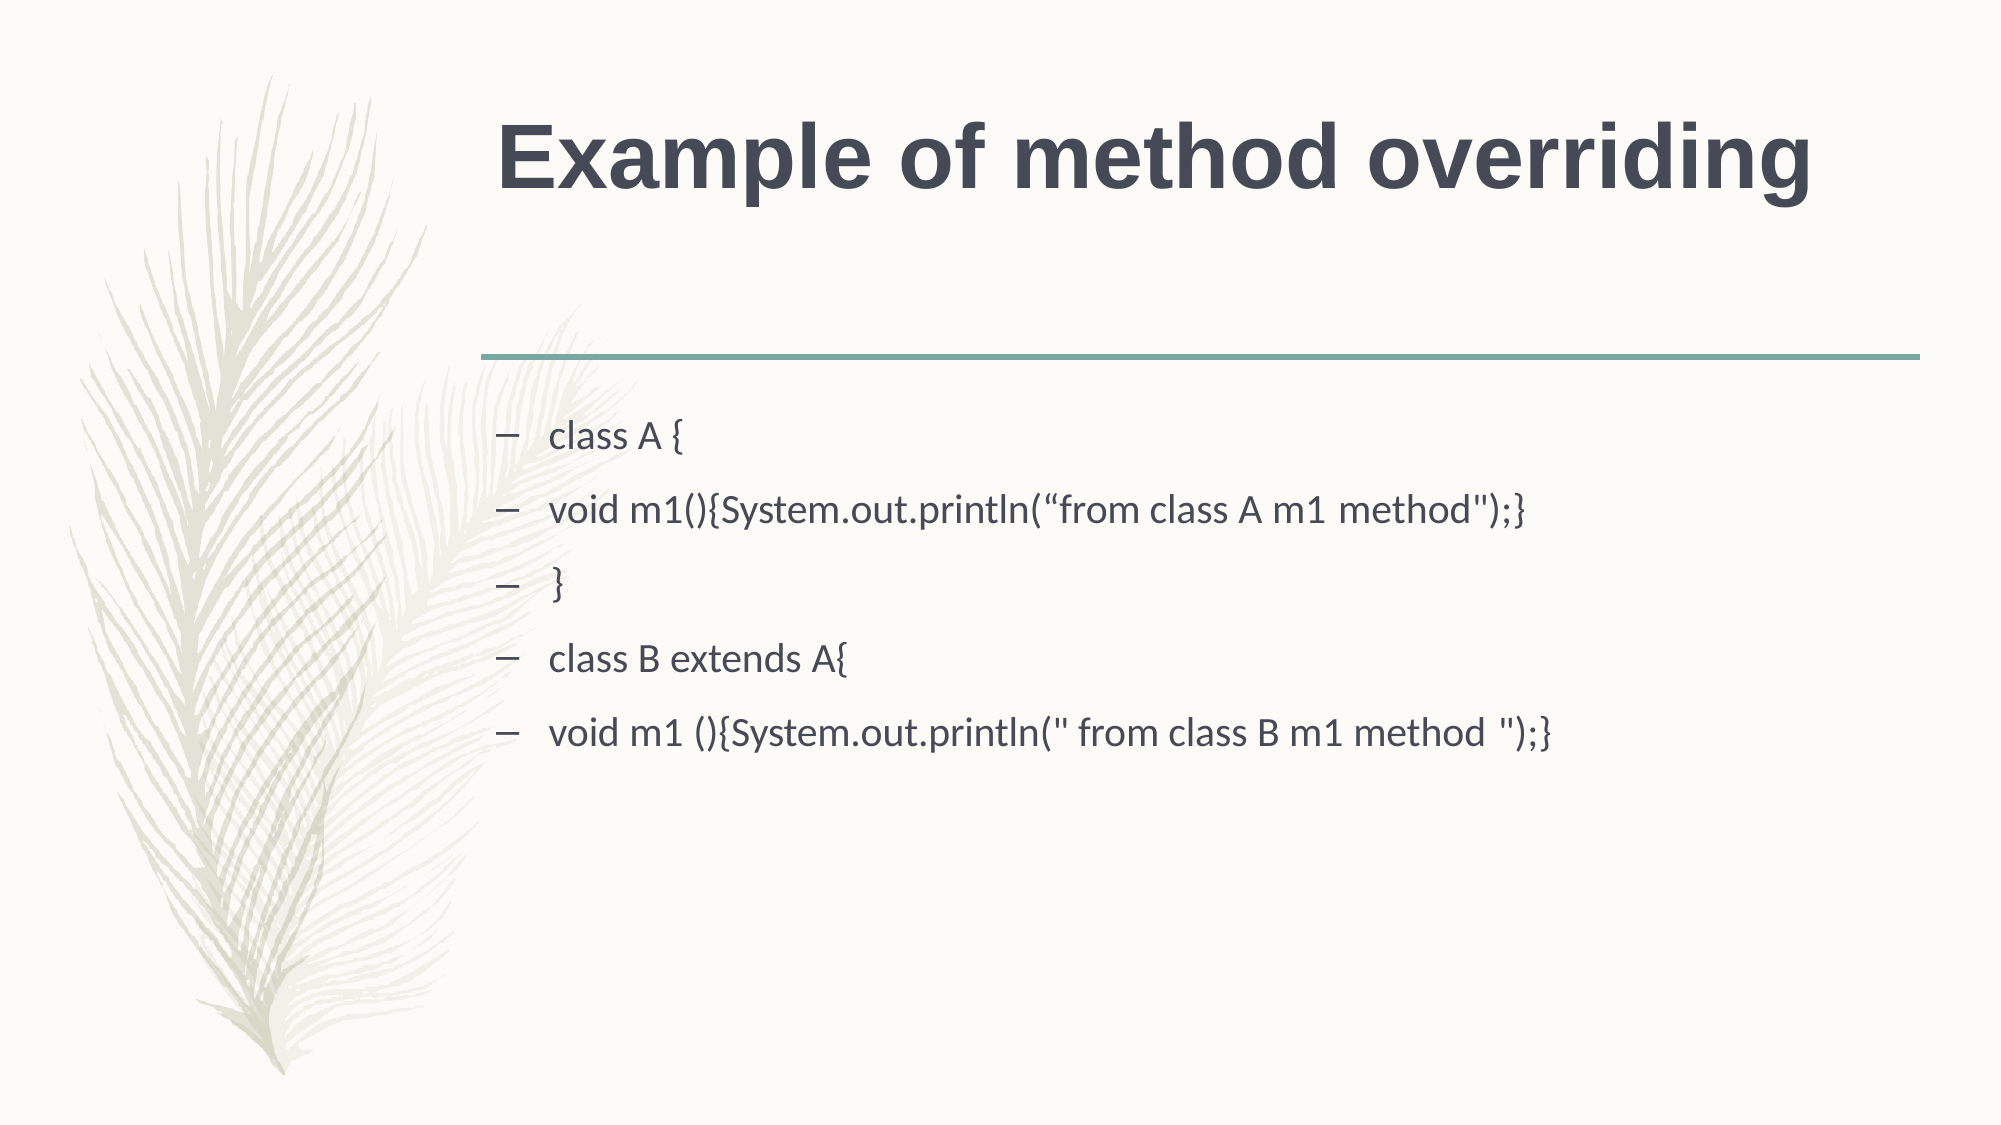

# Example of method overriding
class A {
void m1(){System.out.println(“from class A m1 method");}
–	}
class B extends A{
void m1 (){System.out.println(" from class B m1 method ");}